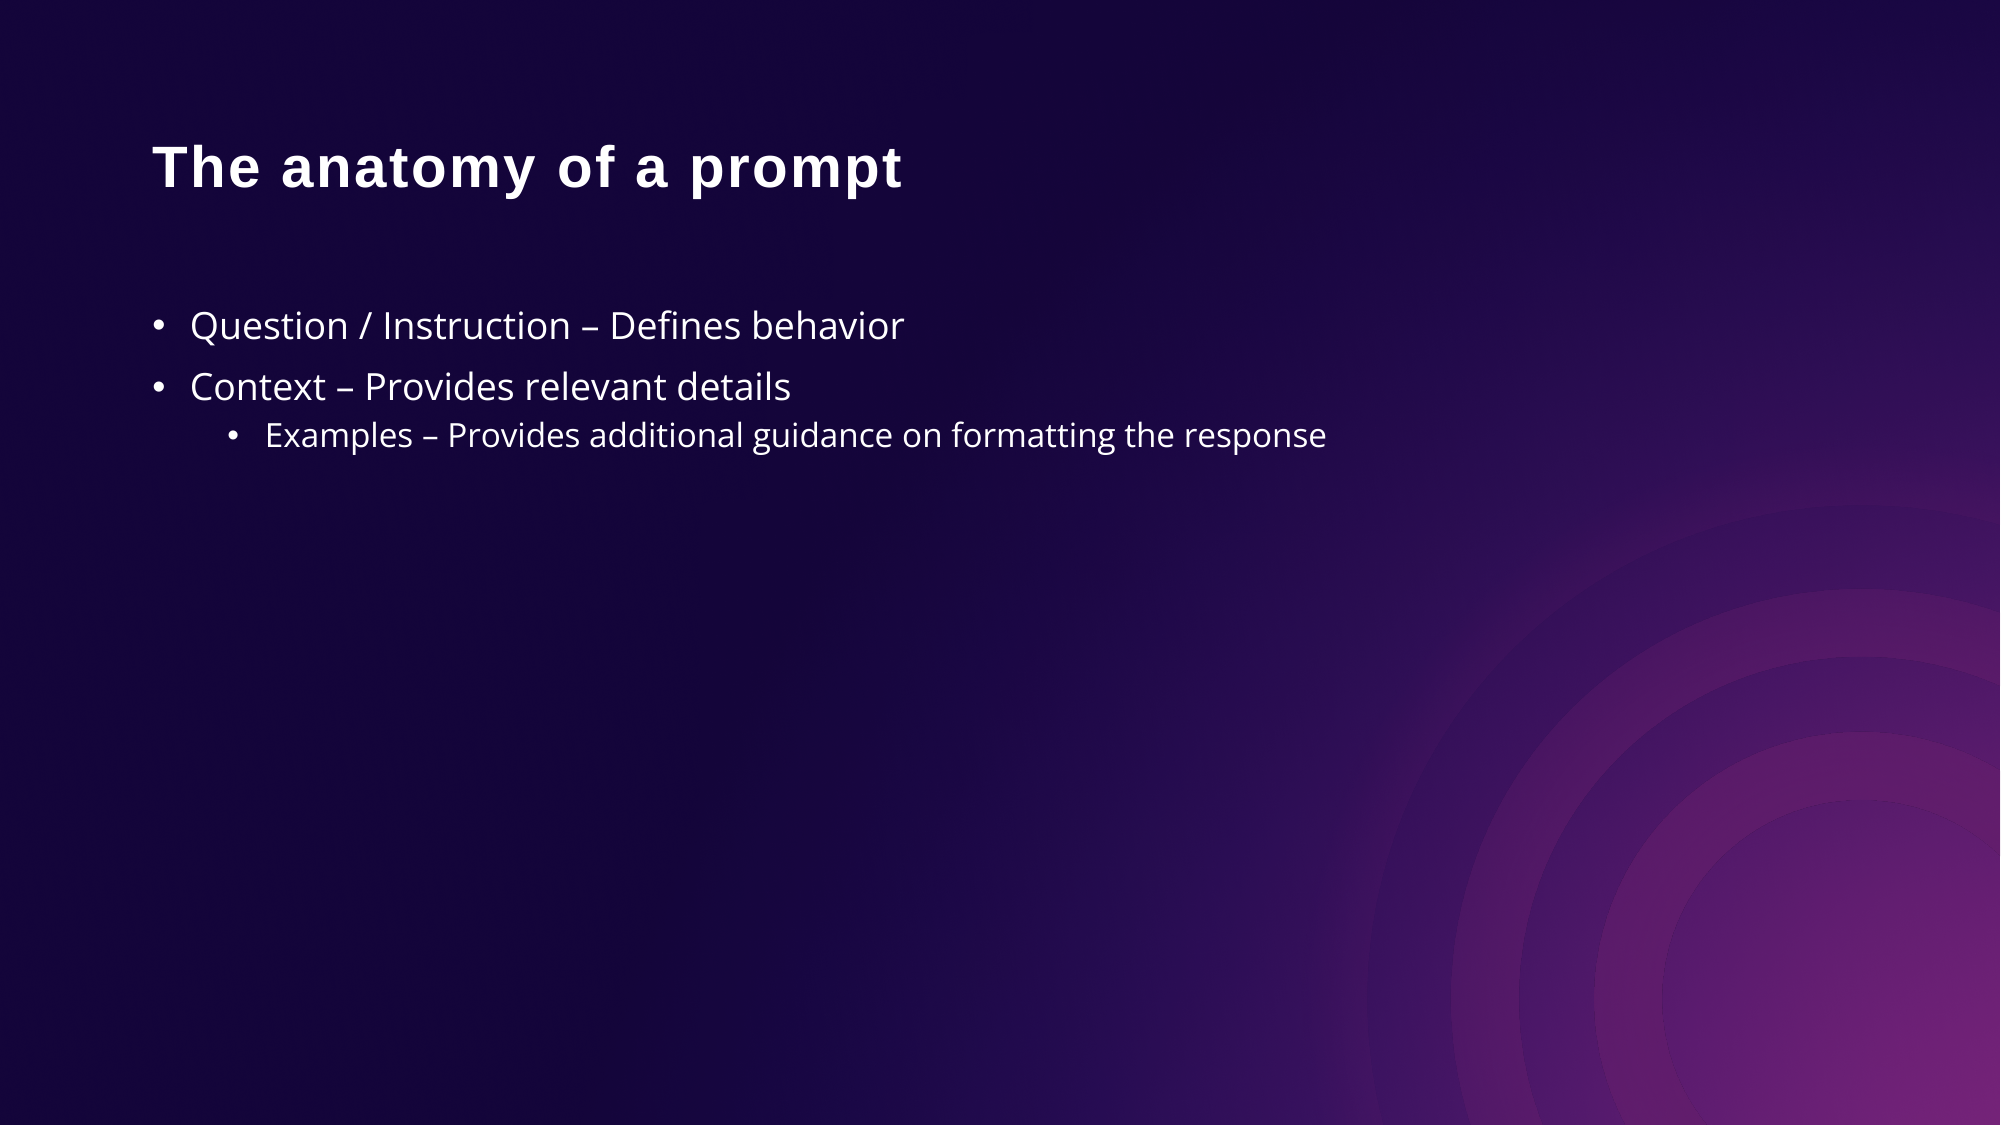

# The anatomy of a prompt
Question / Instruction – Defines behavior
Context – Provides relevant details
Examples – Provides additional guidance on formatting the response